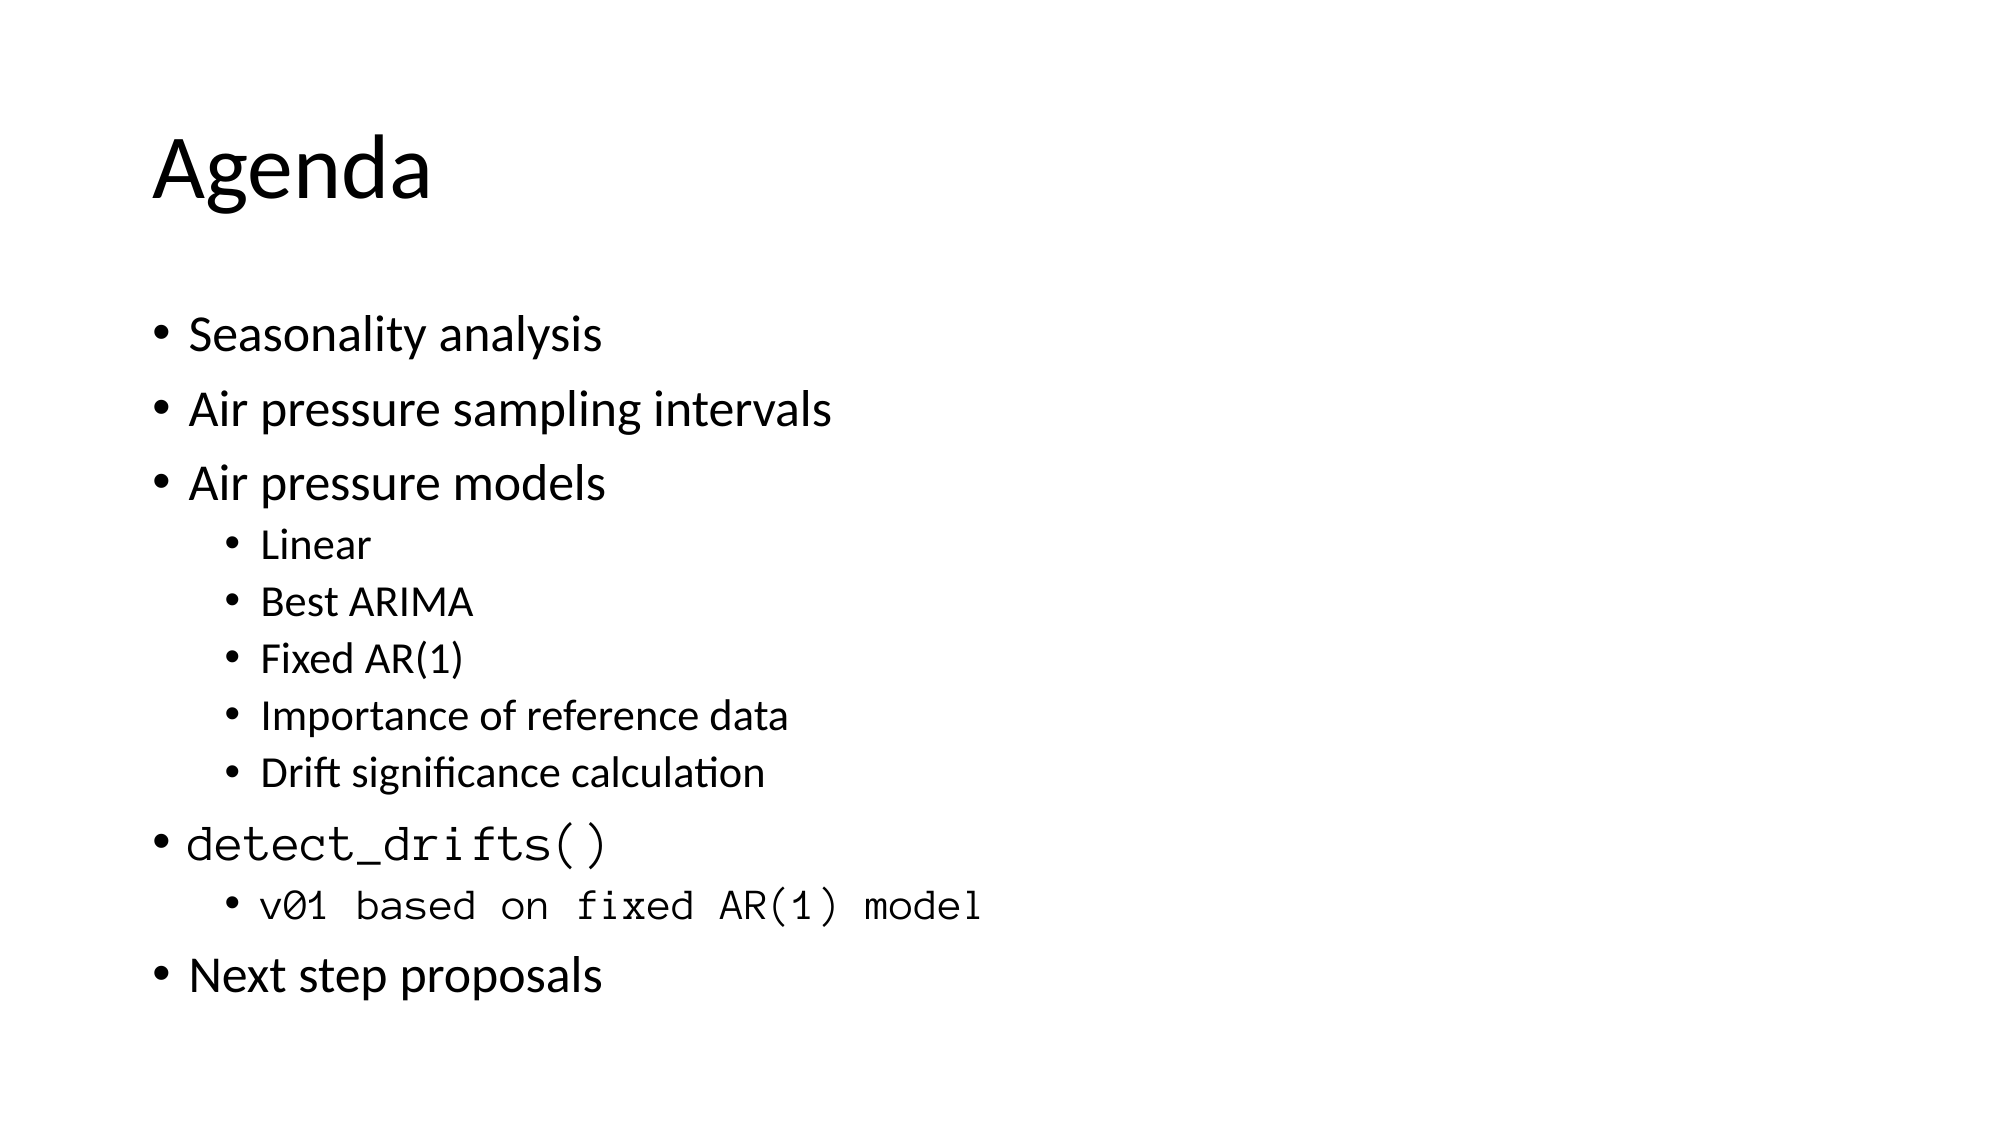

# Agenda
Seasonality analysis
Air pressure sampling intervals
Air pressure models
Linear
Best ARIMA
Fixed AR(1)
Importance of reference data
Drift significance calculation
detect_drifts()
v01 based on fixed AR(1) model
Next step proposals